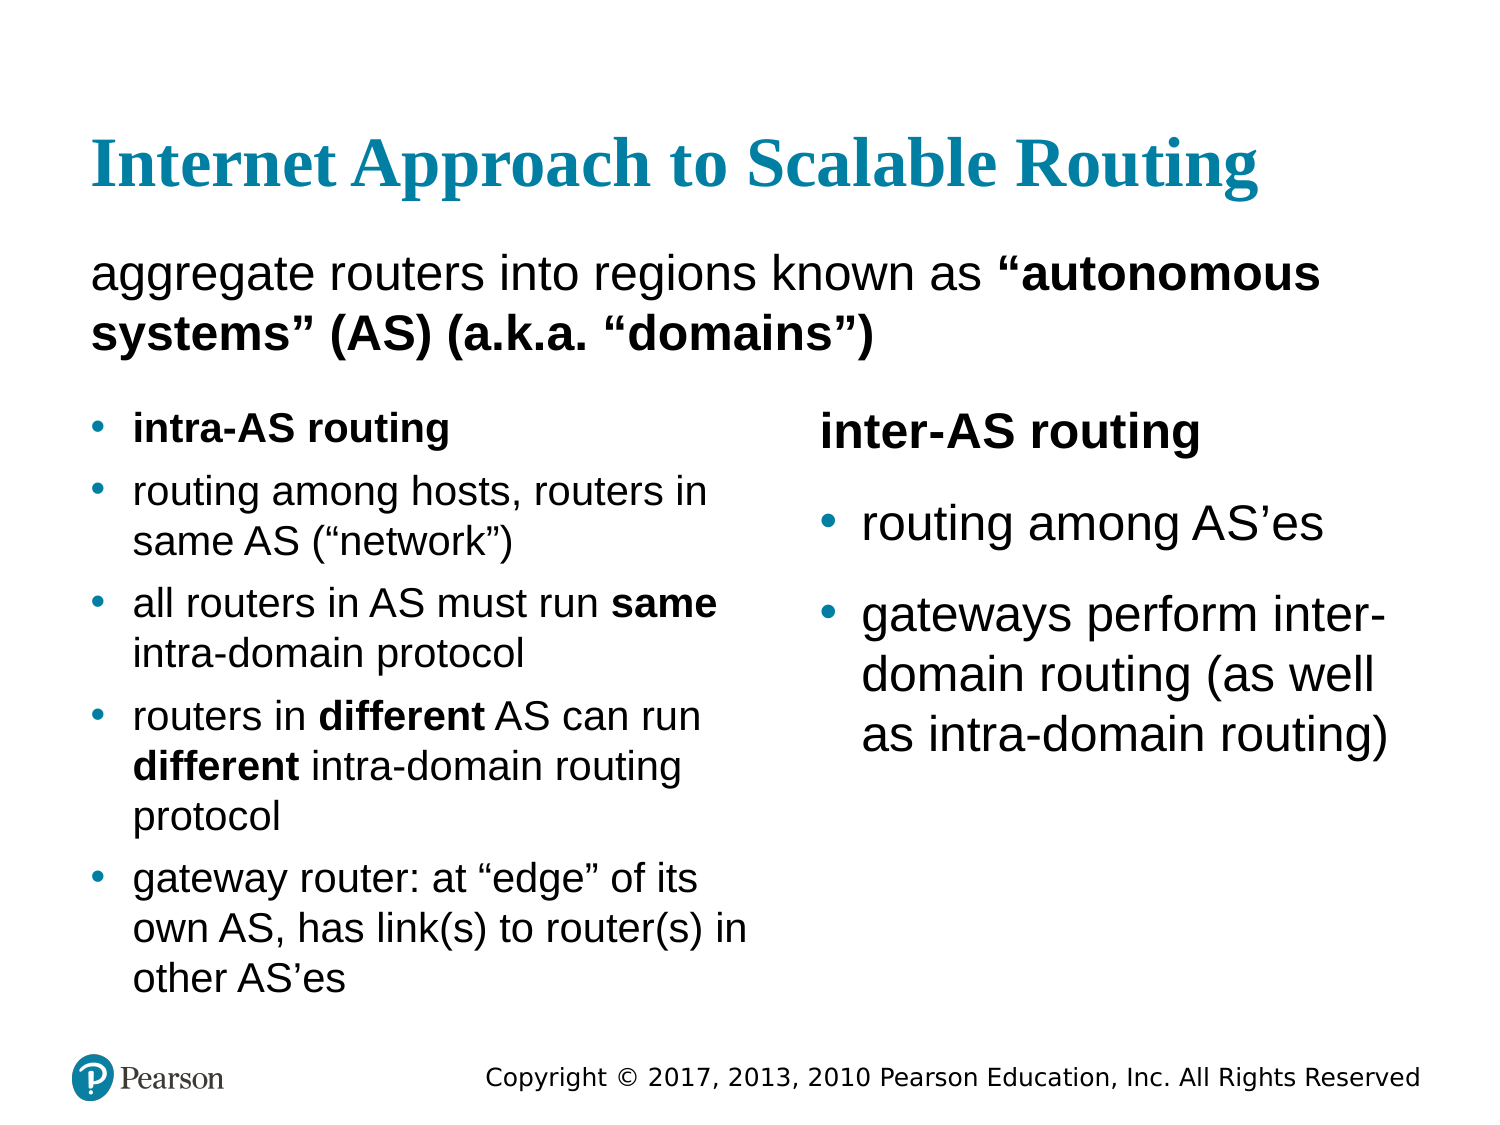

# Internet Approach to Scalable Routing
aggregate routers into regions known as “autonomous systems” (A S) (a.k.a. “domains”)
inter - A S routing
routing among A S ’ e s
gateways perform inter-domain routing (as well as intra-domain routing)
intra-A S routing
routing among hosts, routers in same A S (“network”)
all routers in A S must run same intra-domain protocol
routers in different A S can run different intra-domain routing protocol
gateway router: at “edge” of its own A S, has link(s) to router(s) in other A S’es